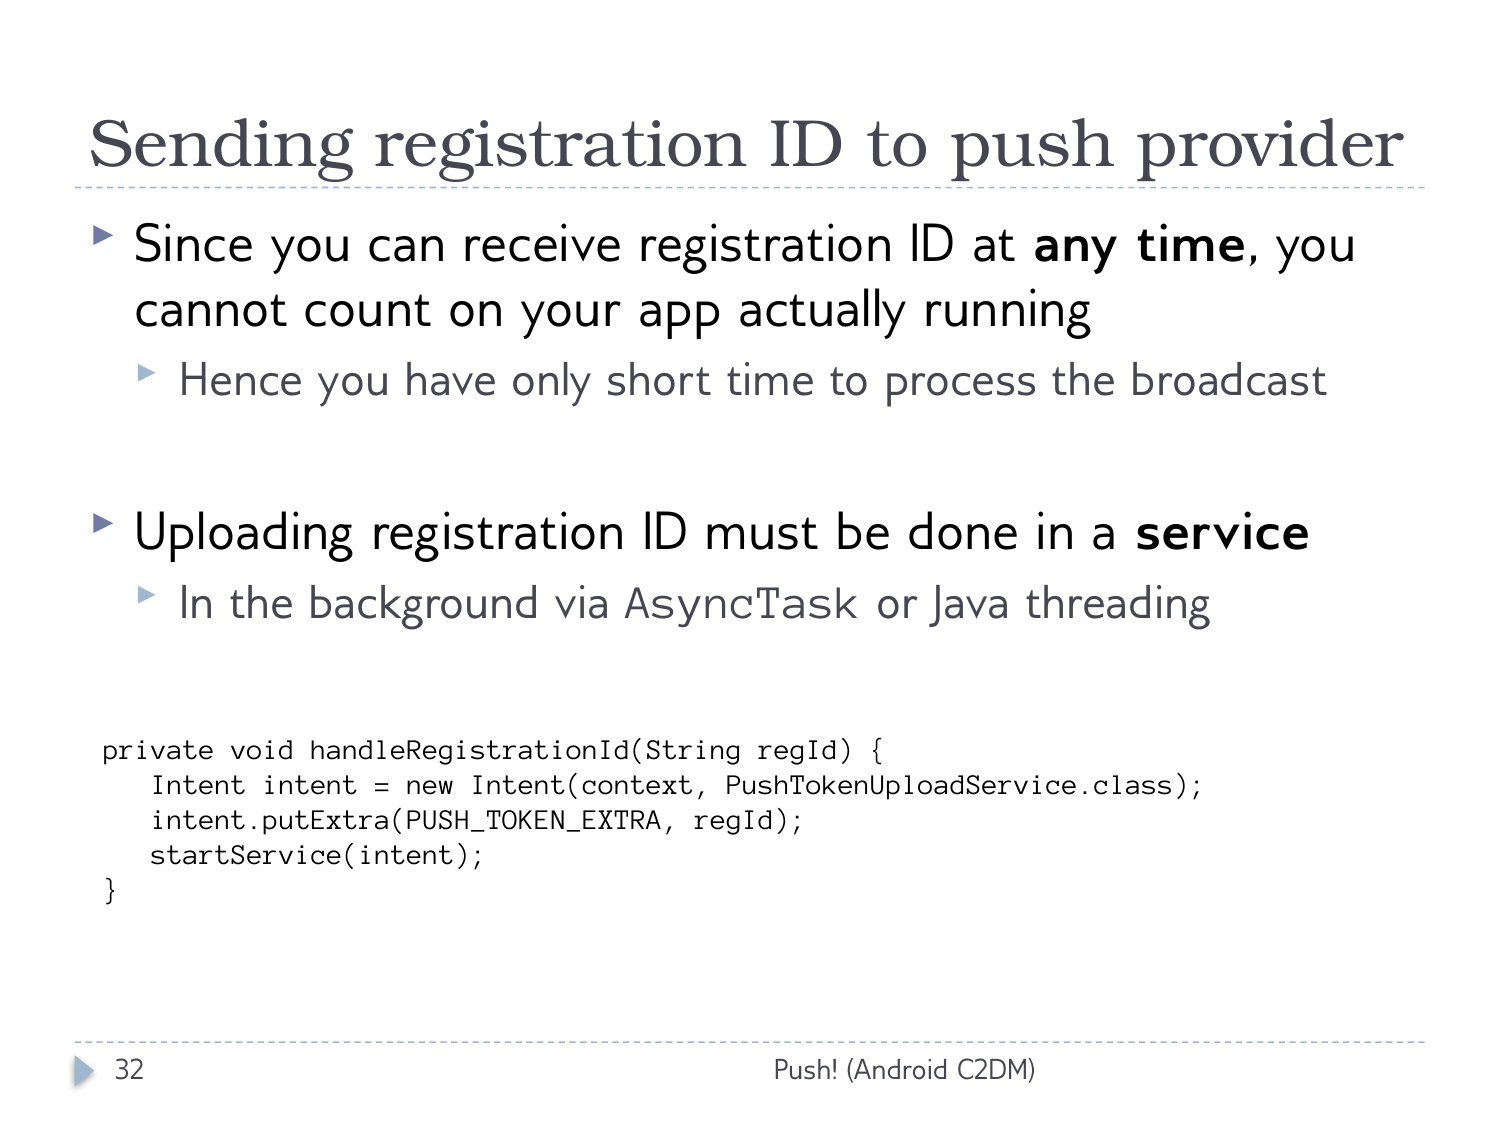

# Sending registration ID to push provider
Since you can receive registration ID at any time, you cannot count on your app actually running
Hence you have only short time to process the broadcast

Uploading registration ID must be done in a service
In the background via AsyncTask or Java threading
private void handleRegistrationId(String regId) {
   Intent intent = new Intent(context, PushTokenUploadService.class);
   intent.putExtra(PUSH_TOKEN_EXTRA, regId);
   startService(intent);
}
32
Push! (Android C2DM)